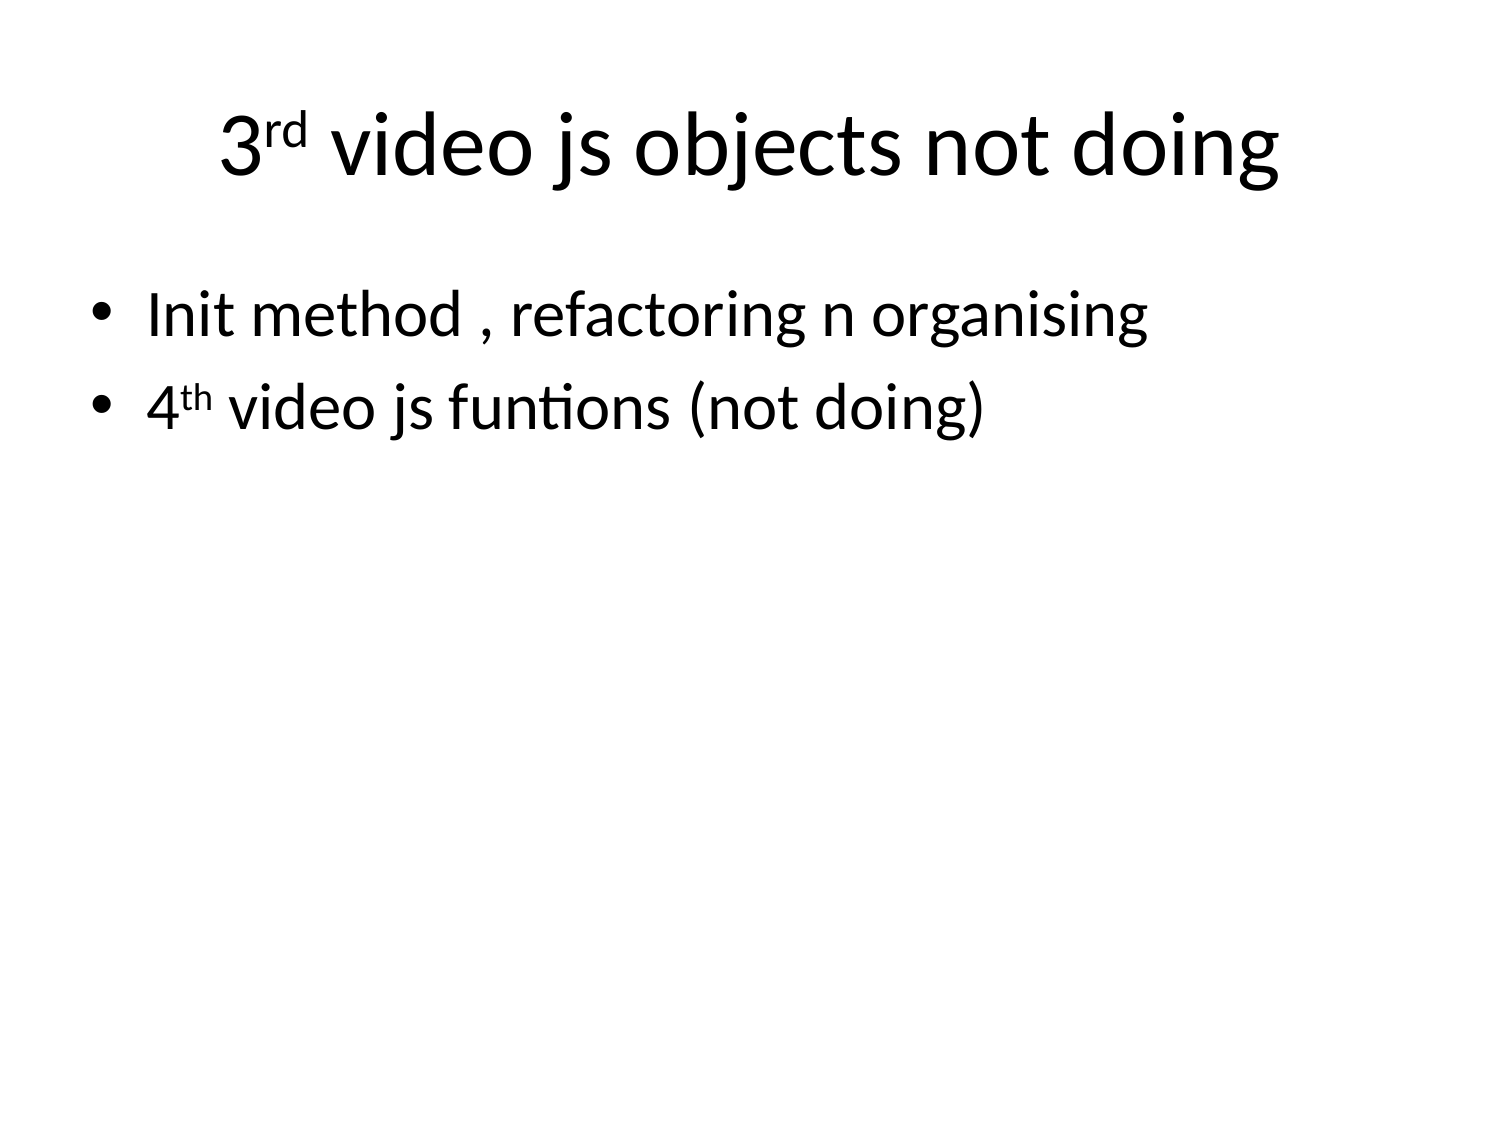

# 3rd video js objects not doing
Init method , refactoring n organising
4th video js funtions (not doing)